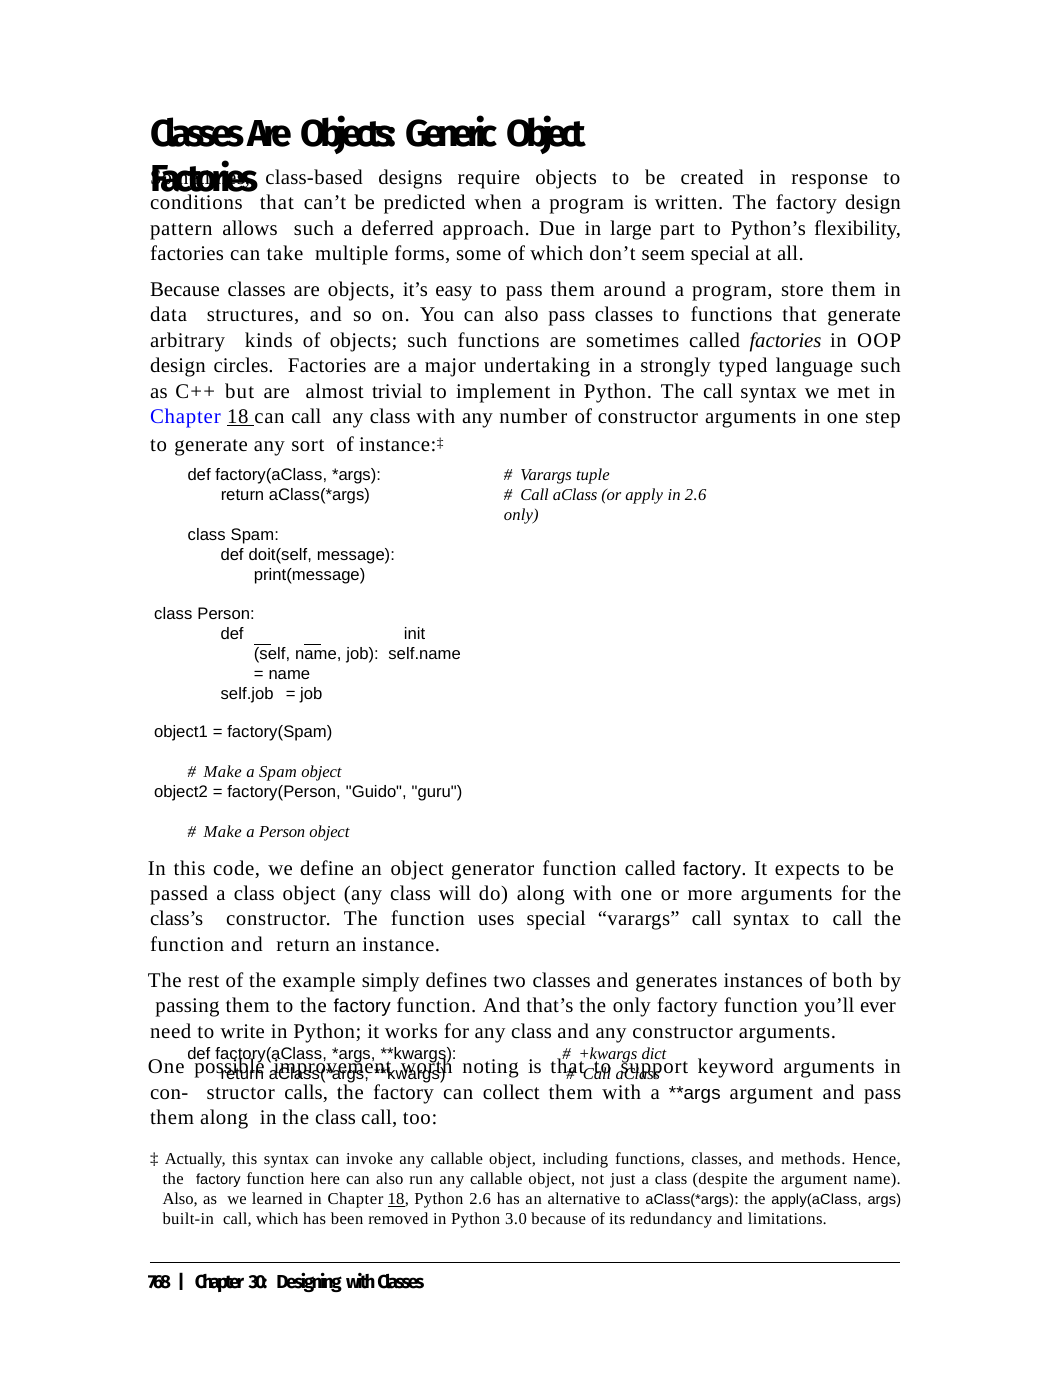

# Classes Are Objects: Generic Object Factories
Sometimes, class-based designs require objects to be created in response to conditions  that can’t be predicted when a program is written. The factory design pattern allows  such a deferred approach. Due in large part to Python’s flexibility, factories can take  multiple forms, some of which don’t seem special at all.
Because classes are objects, it’s easy to pass them around a program, store them in data  structures, and so on. You can also pass classes to functions that generate arbitrary  kinds of objects; such functions are sometimes called factories in OOP design circles.  Factories are a major undertaking in a strongly typed language such as C++ but are  almost trivial to implement in Python. The call syntax we met in Chapter 18 can call  any class with any number of constructor arguments in one step to generate any sort  of instance:‡
def factory(aClass, *args):  return aClass(*args)
# Varargs tuple
# Call aClass (or apply in 2.6 only)
class Spam:
def doit(self, message):  print(message)

class Person:
def		init (self, name, job):  self.name = name
self.job = job

object1 = factory(Spam)	# Make a Spam object
object2 = factory(Person, "Guido", "guru")	# Make a Person object
In this code, we define an object generator function called factory. It expects to be  passed a class object (any class will do) along with one or more arguments for the class’s  constructor. The function uses special “varargs” call syntax to call the function and  return an instance.
The rest of the example simply defines two classes and generates instances of both by  passing them to the factory function. And that’s the only factory function you’ll ever  need to write in Python; it works for any class and any constructor arguments.
One possible improvement worth noting is that to support keyword arguments in con-  structor calls, the factory can collect them with a **args argument and pass them along  in the class call, too:

def factory(aClass, *args, **kwargs):  return aClass(*args, **kwargs)
# +kwargs dict  # Call aClass
‡ Actually, this syntax can invoke any callable object, including functions, classes, and methods. Hence, the  factory function here can also run any callable object, not just a class (despite the argument name). Also, as  we learned in Chapter 18, Python 2.6 has an alternative to aClass(*args): the apply(aClass, args) built-in  call, which has been removed in Python 3.0 because of its redundancy and limitations.

768  |  Chapter 30:  Designing with Classes